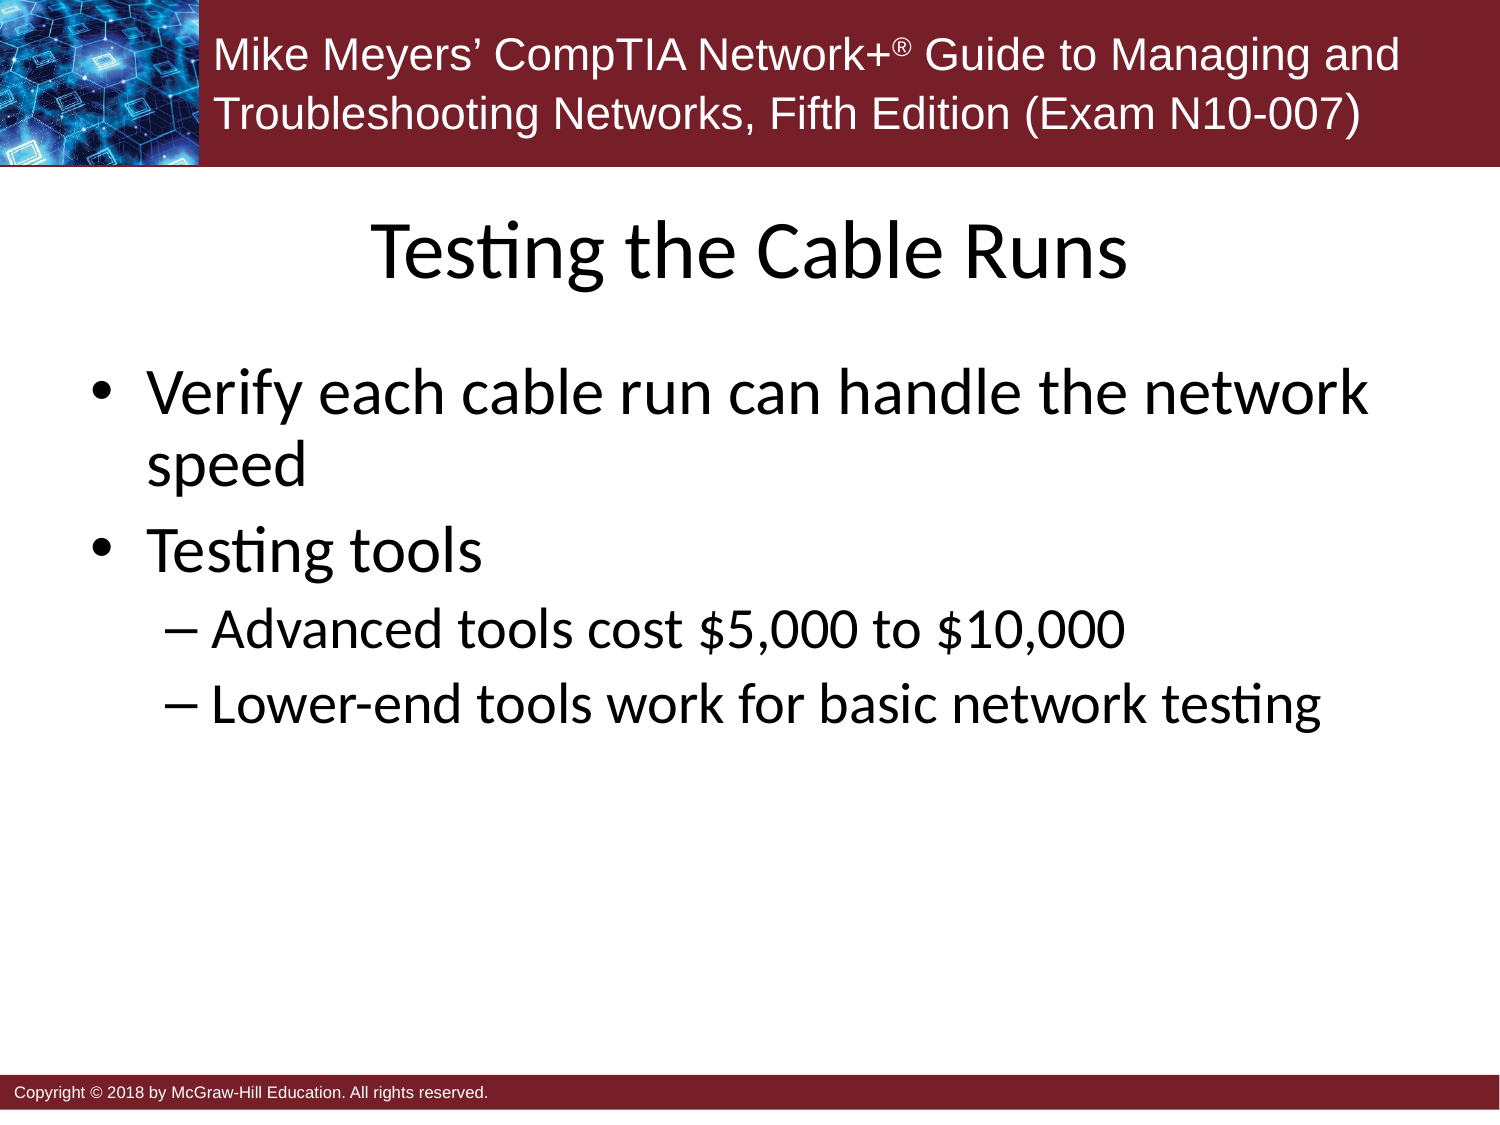

# Testing the Cable Runs
Verify each cable run can handle the network speed
Testing tools
Advanced tools cost $5,000 to $10,000
Lower-end tools work for basic network testing